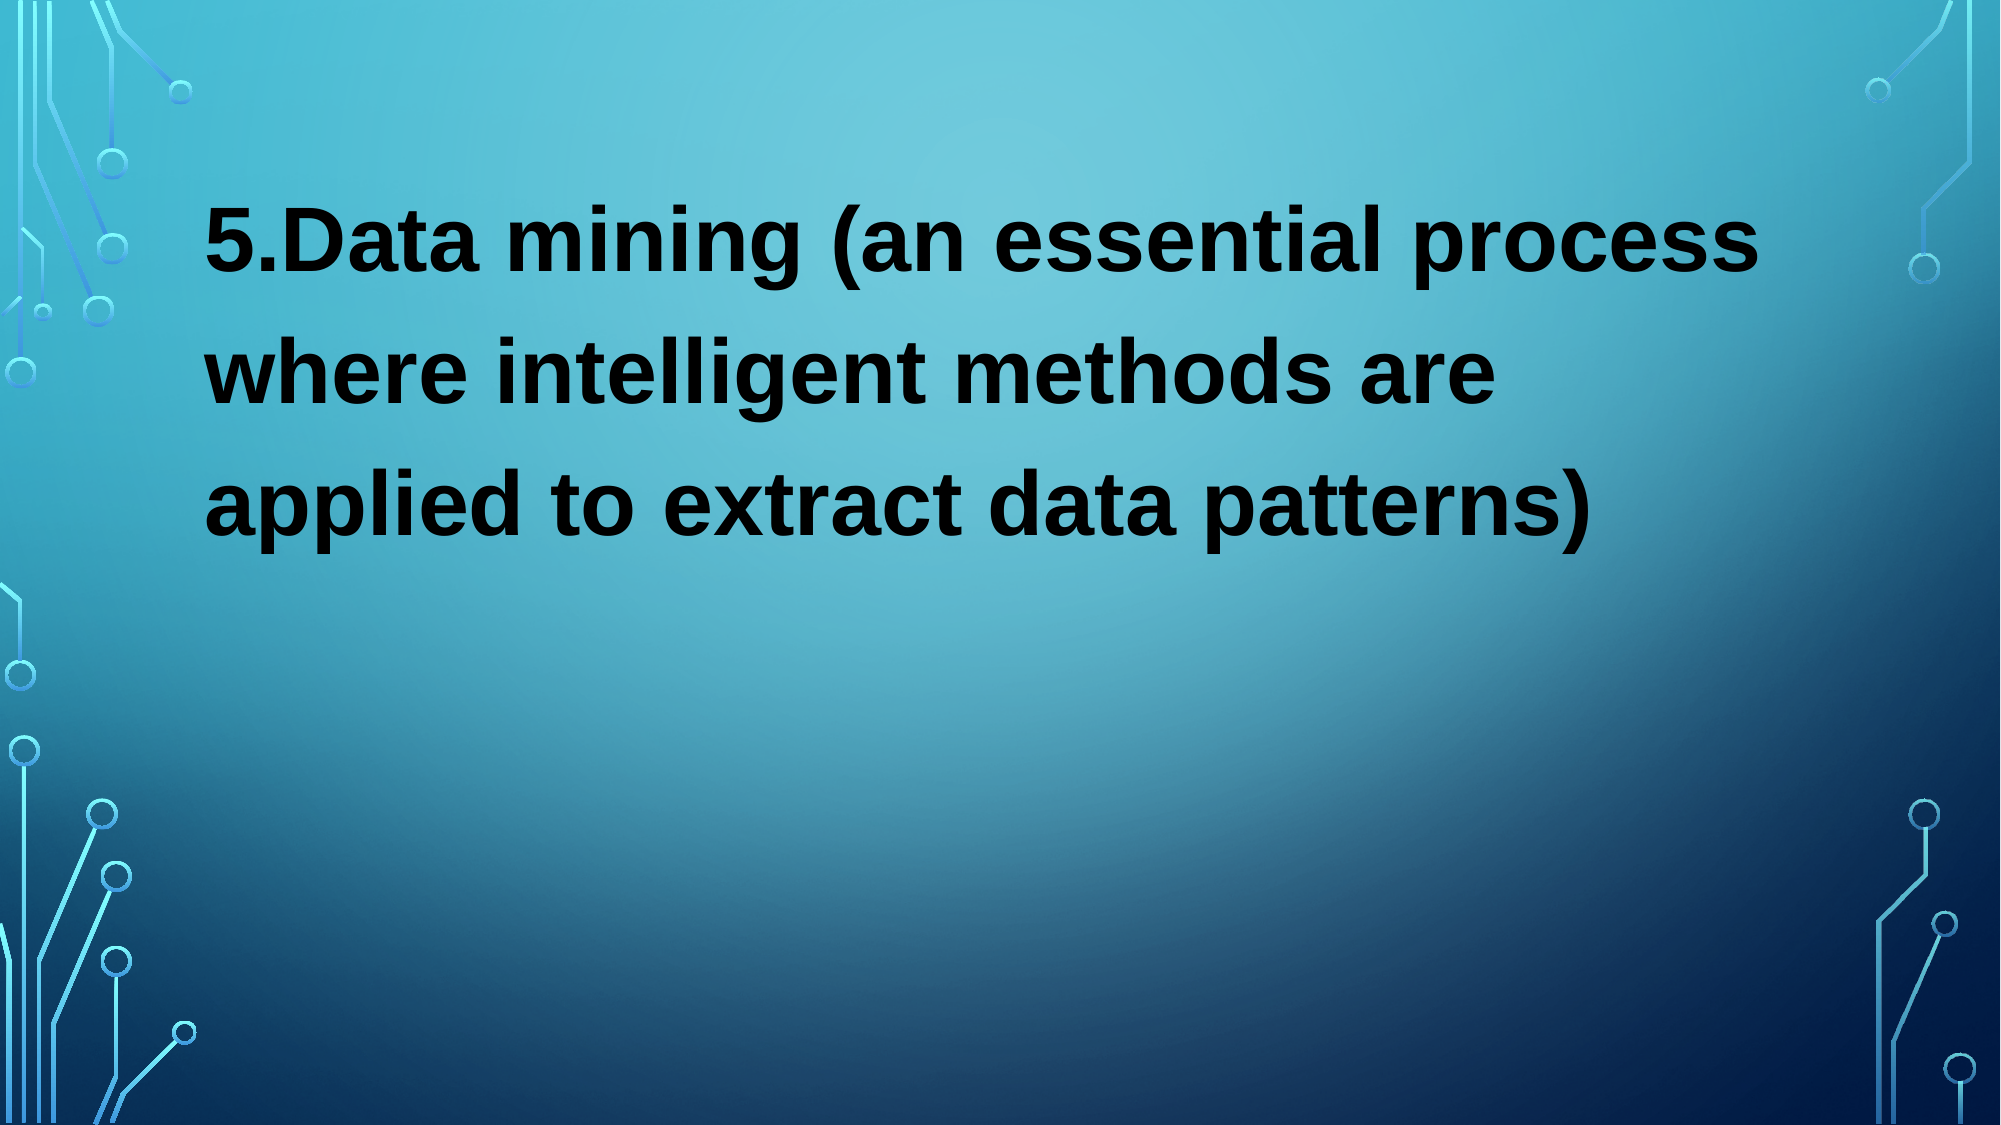

5.Data mining (an essential process where intelligent methods are applied to extract data patterns)